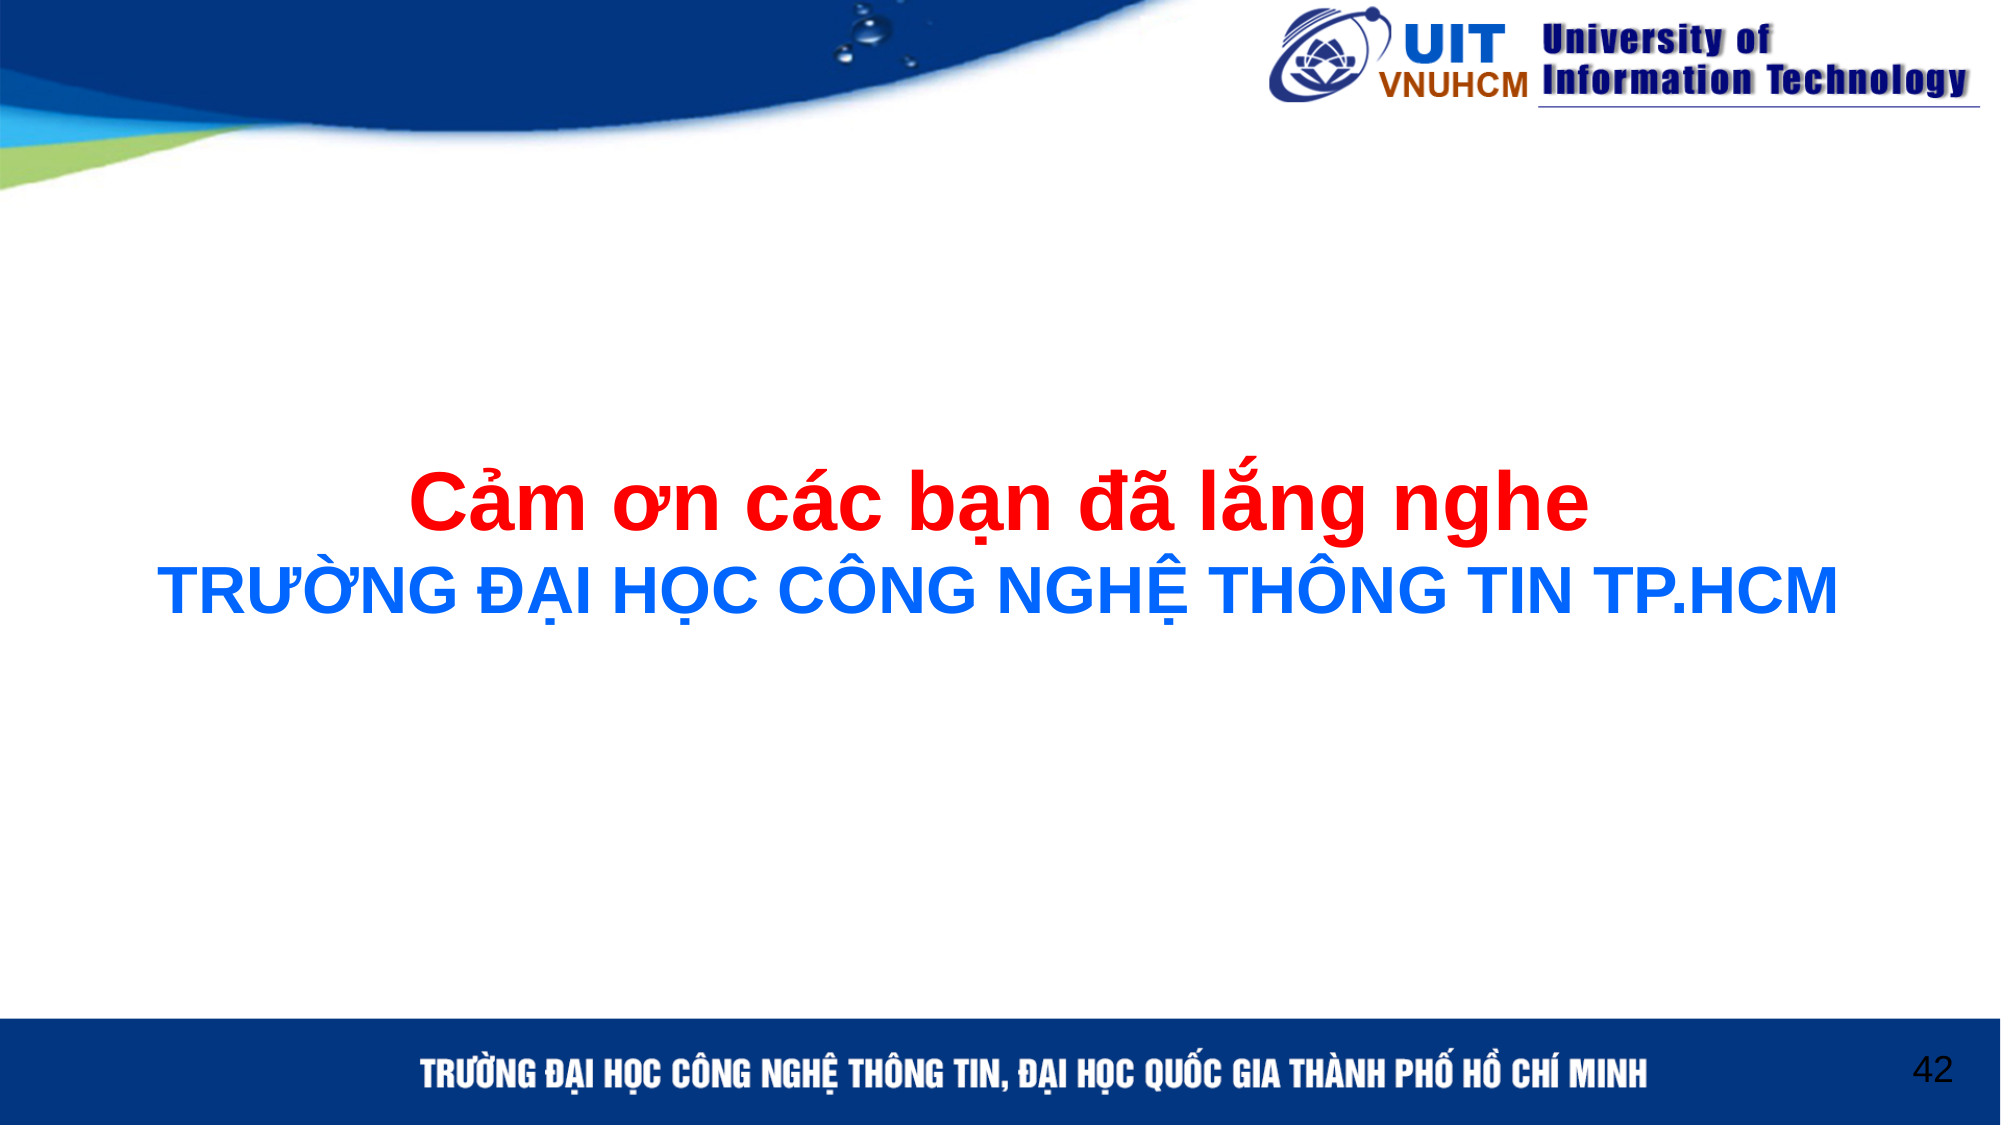

# Cảm ơn các bạn đã lắng nghe TRƯỜNG ĐẠI HỌC CÔNG NGHỆ THÔNG TIN TP.HCM